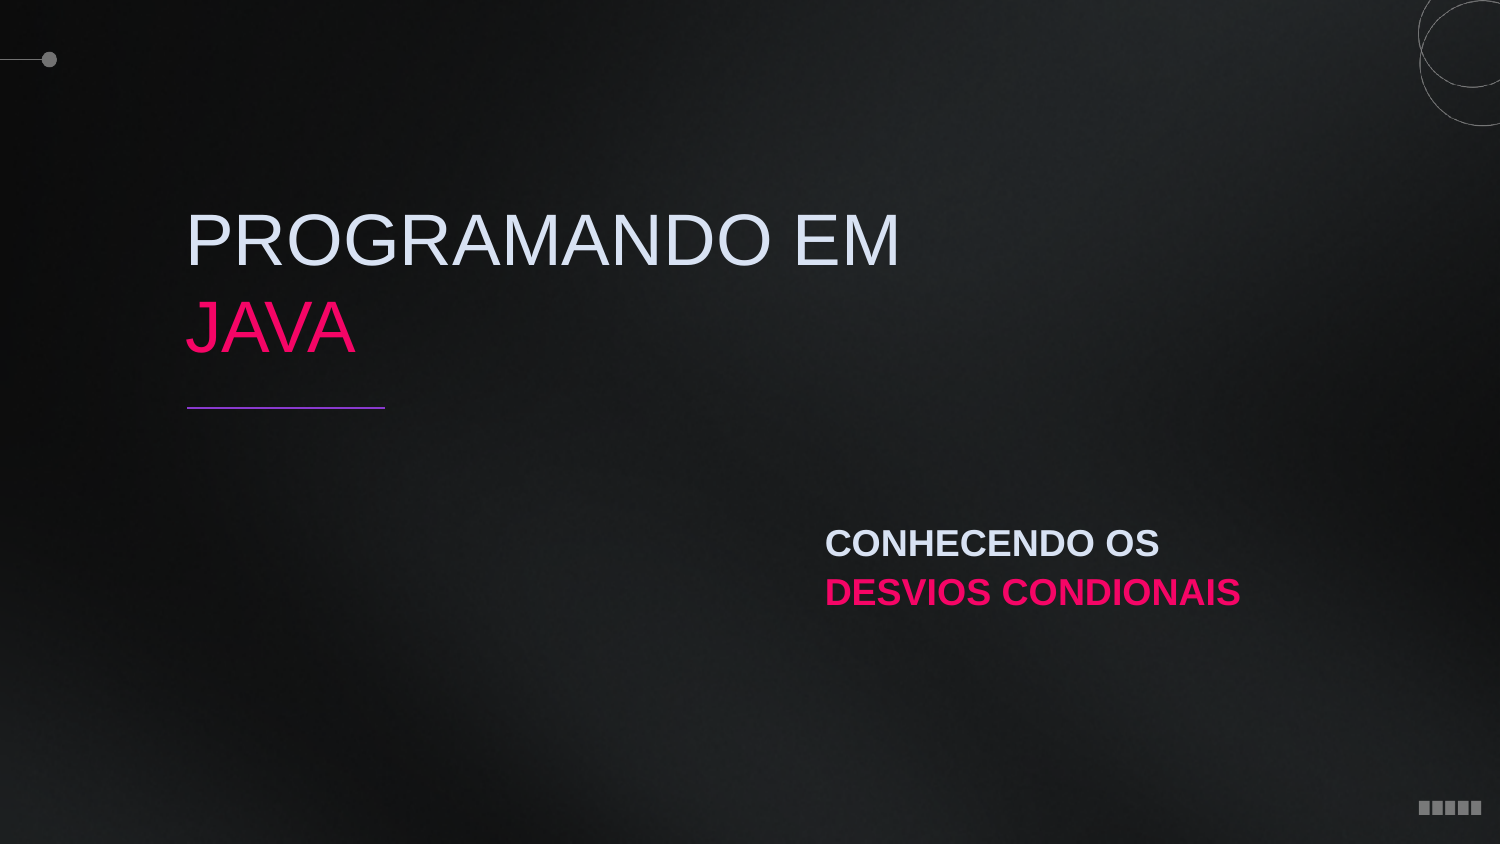

PROGRAMANDO EM
JAVA
CONHECENDO OS
DESVIOS CONDIONAIS